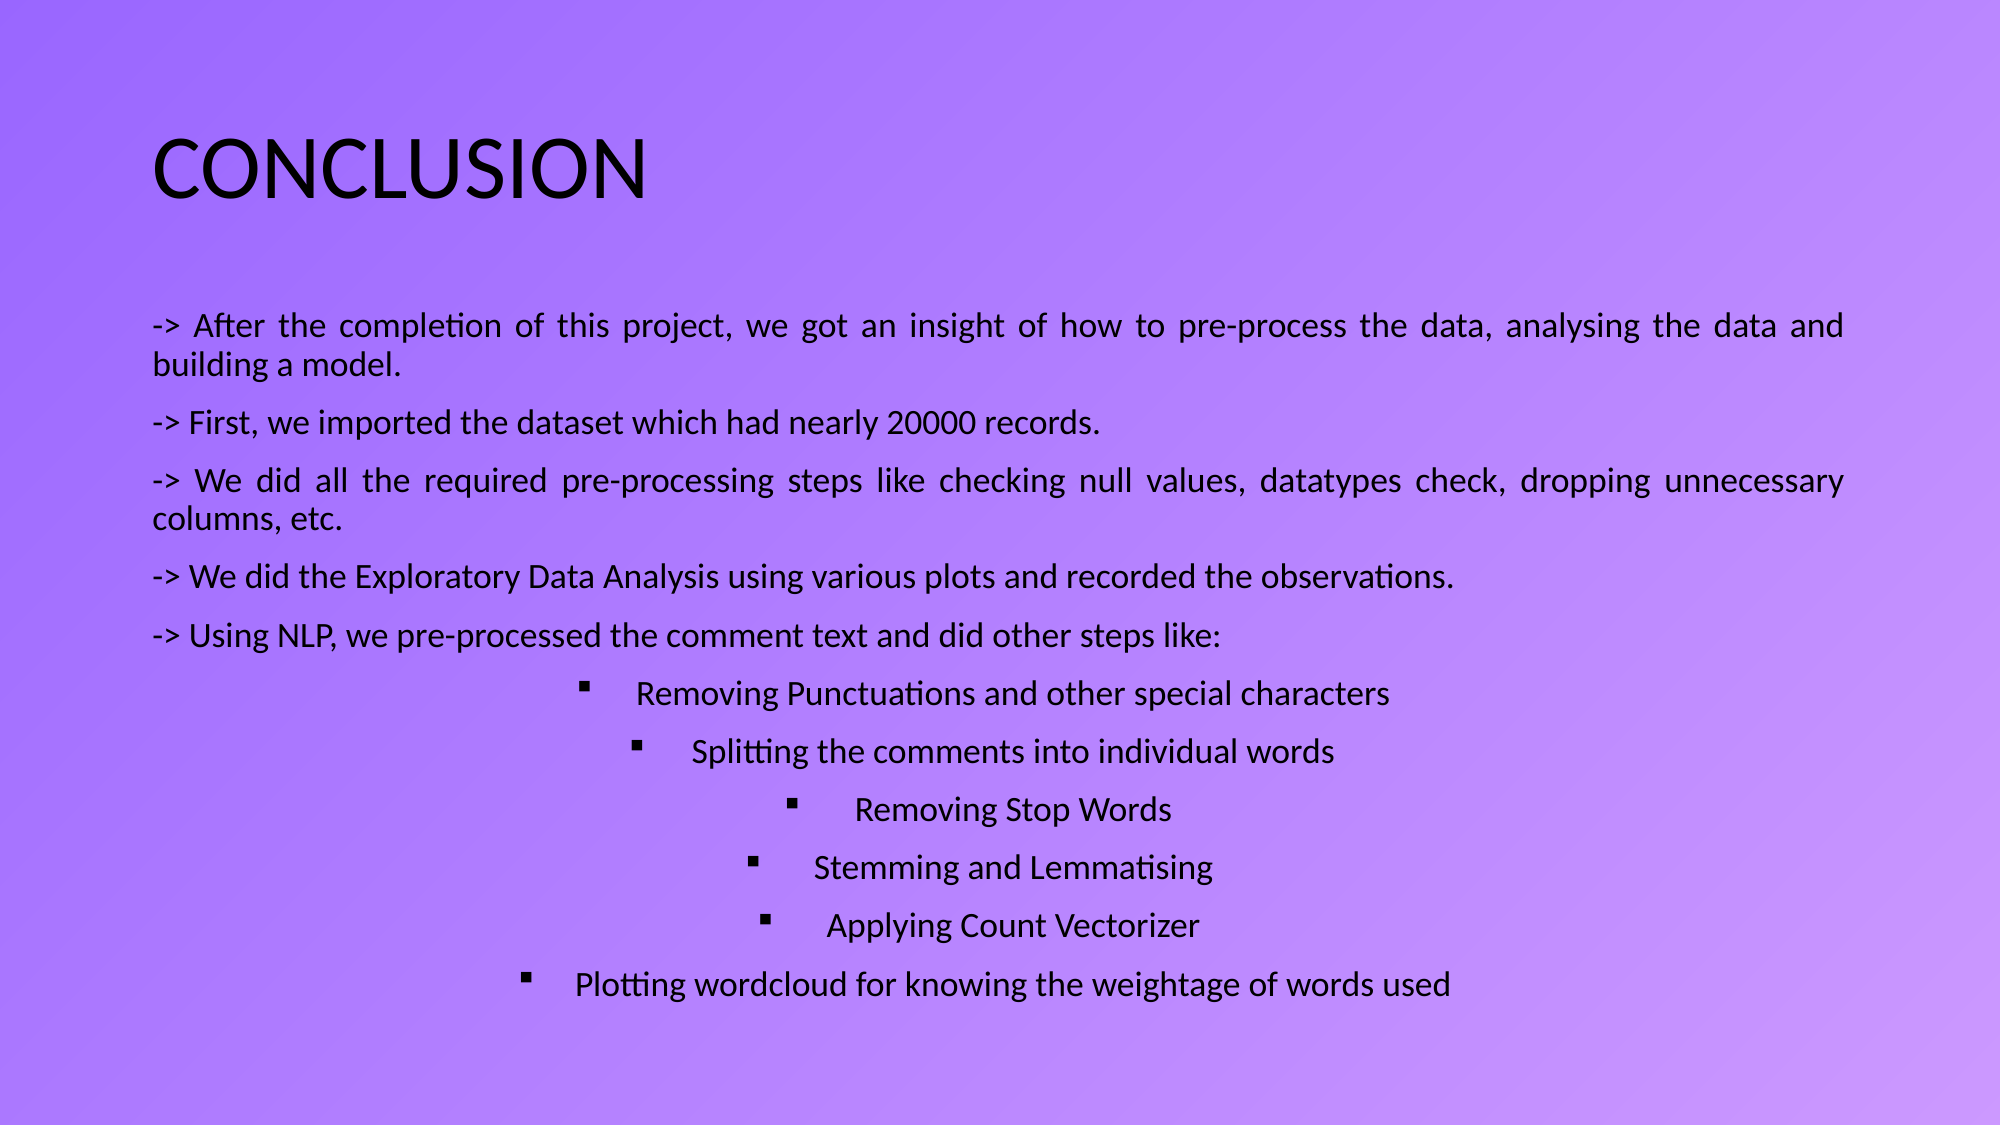

# CONCLUSION
-> After the completion of this project, we got an insight of how to pre-process the data, analysing the data and building a model.
-> First, we imported the dataset which had nearly 20000 records.
-> We did all the required pre-processing steps like checking null values, datatypes check, dropping unnecessary columns, etc.
-> We did the Exploratory Data Analysis using various plots and recorded the observations.
-> Using NLP, we pre-processed the comment text and did other steps like:
Removing Punctuations and other special characters
Splitting the comments into individual words
Removing Stop Words
Stemming and Lemmatising
Applying Count Vectorizer
Plotting wordcloud for knowing the weightage of words used